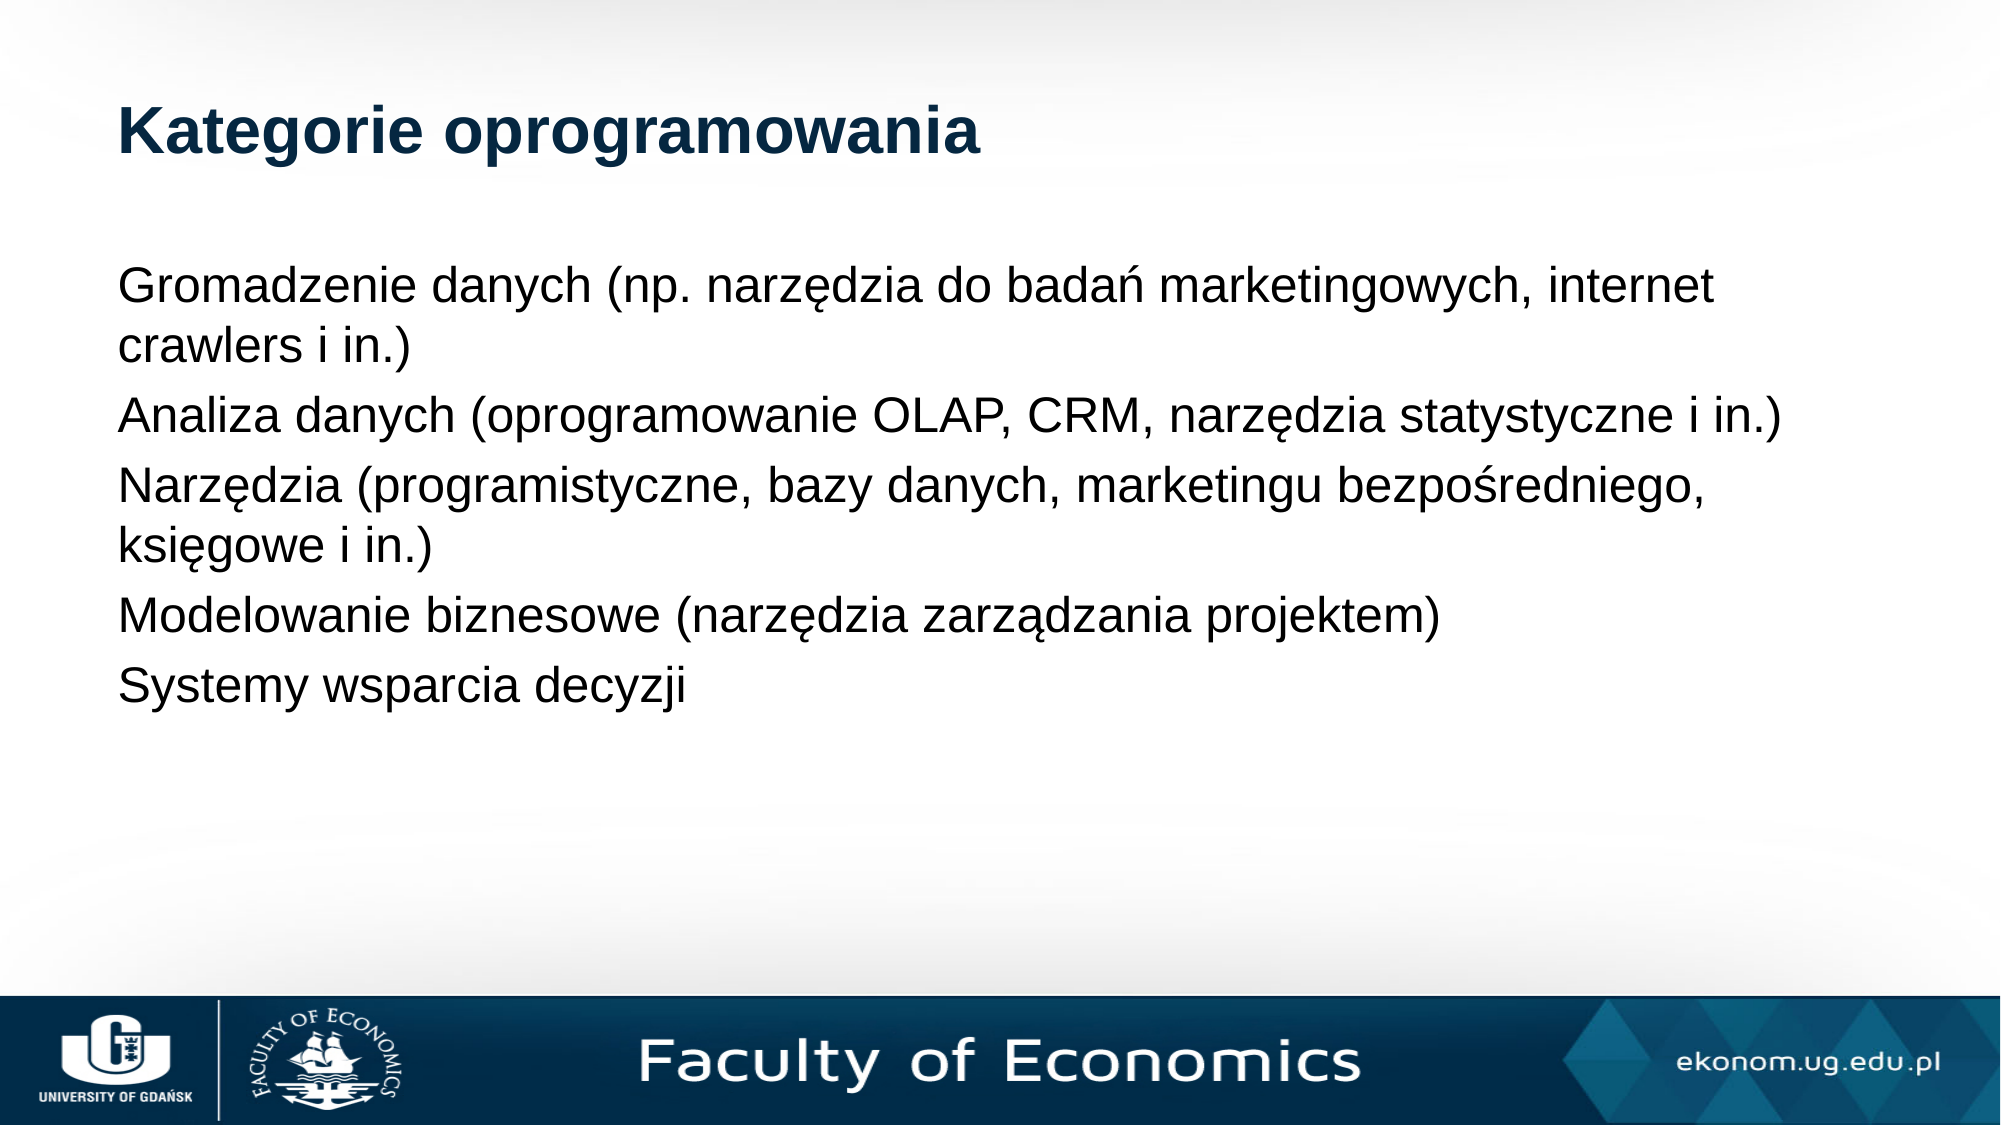

# Kategorie oprogramowania
Gromadzenie danych (np. narzędzia do badań marketingowych, internet crawlers i in.)
Analiza danych (oprogramowanie OLAP, CRM, narzędzia statystyczne i in.)
Narzędzia (programistyczne, bazy danych, marketingu bezpośredniego, księgowe i in.)
Modelowanie biznesowe (narzędzia zarządzania projektem)
Systemy wsparcia decyzji